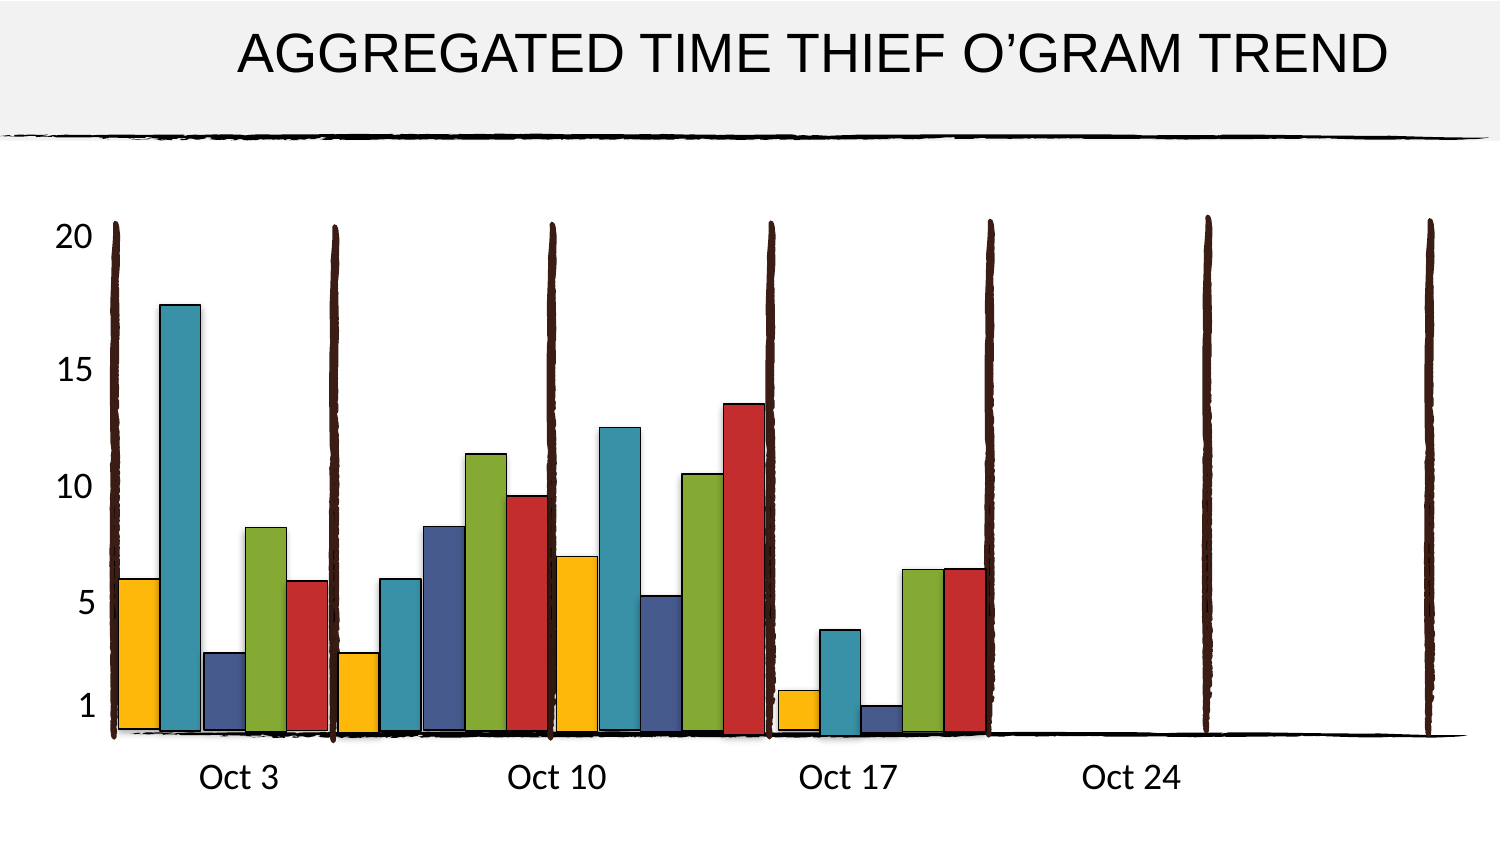

AGGREGATED TIME THIEF O’GRAM TREND

20

15

10

5

1

	    Oct 3		     Oct 10		    Oct 17	    	  Oct 24